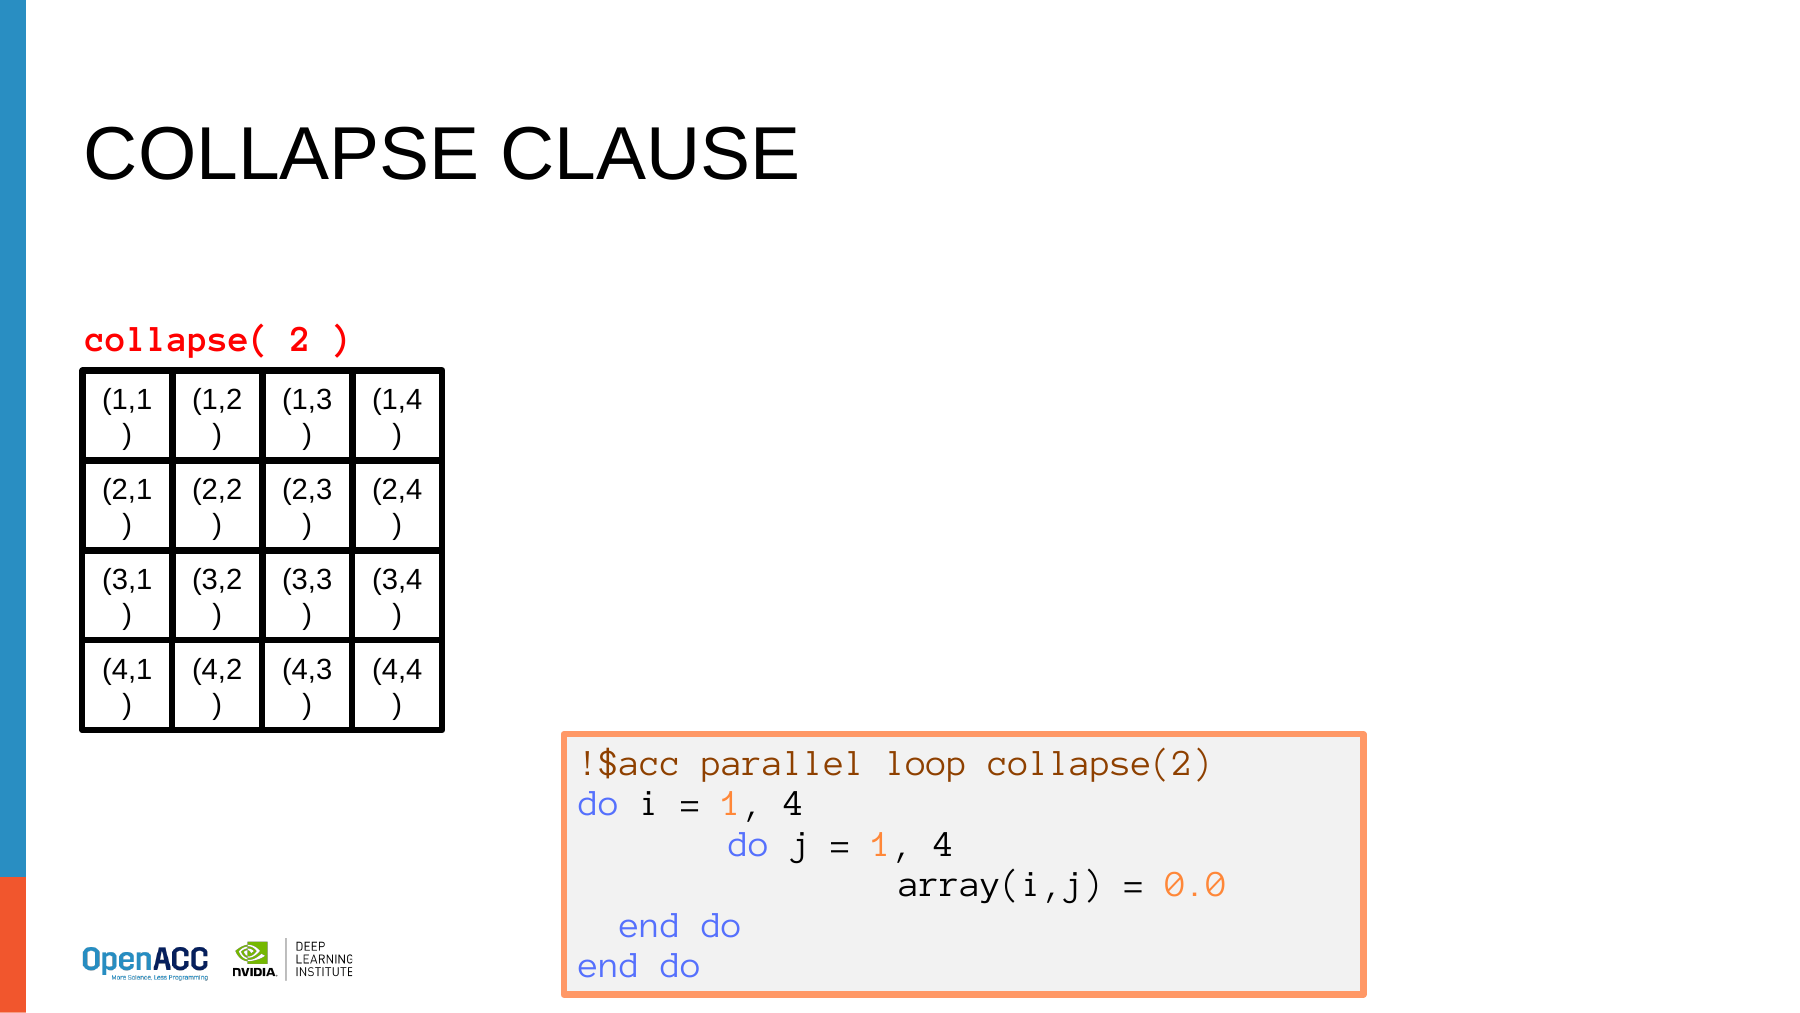

# COLLAPSE CLAUSE
collapse( 2 )
(1,1)
(1,2)
(1,3)
(1,4)
(2,1)
(2,2)
(2,3)
(2,4)
(3,1)
(3,2)
(3,3)
(3,4)
(4,1)
(4,2)
(4,3)
(4,4)
!$acc parallel loop collapse(2)
do i = 1, 4
	do j = 1, 4
		 array(i,j) = 0.0
  end do
end do

do i = 1, 4
	do j = 1, 4
		array(i,j) = 0.0
  end do
end do